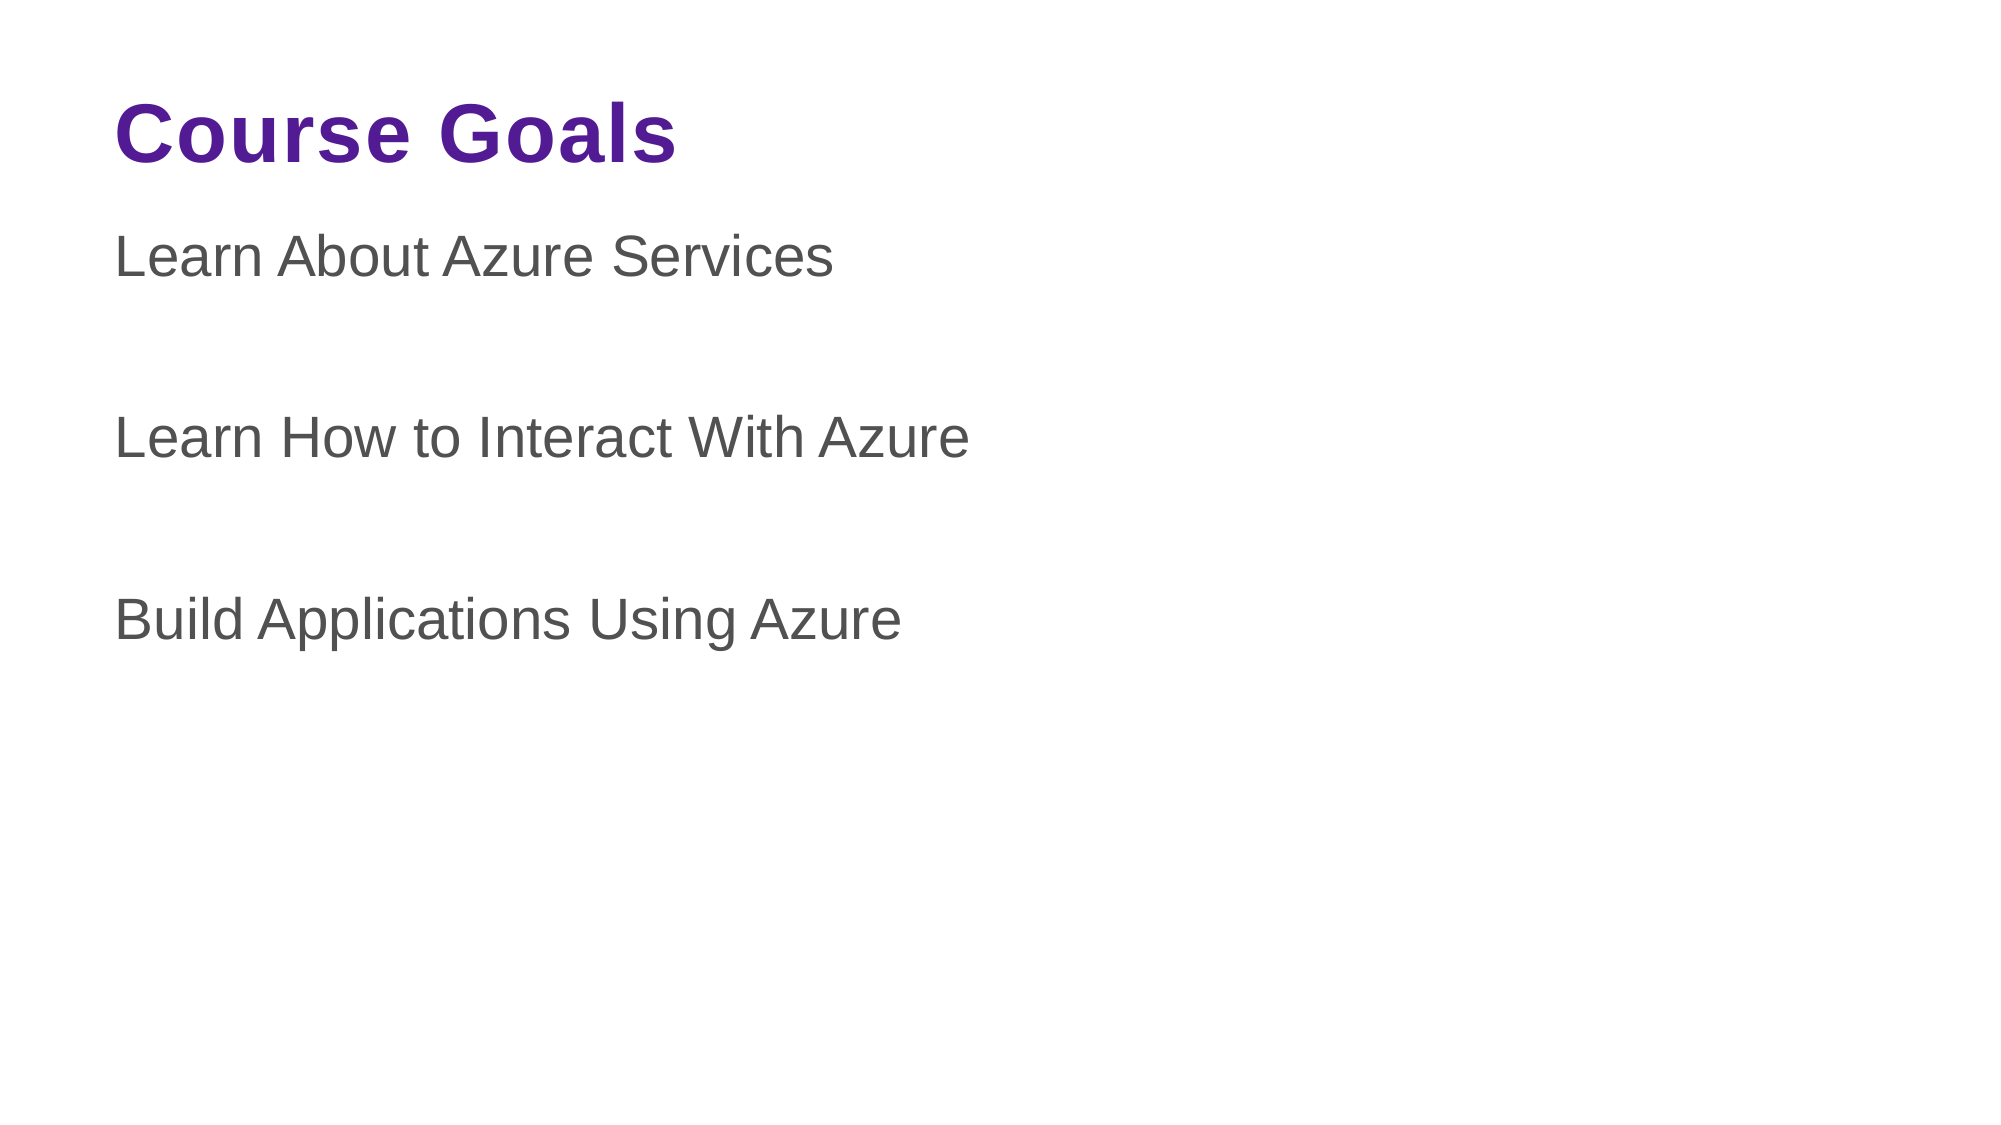

# Course Goals
Learn About Azure Services

Learn How to Interact With Azure

Build Applications Using Azure